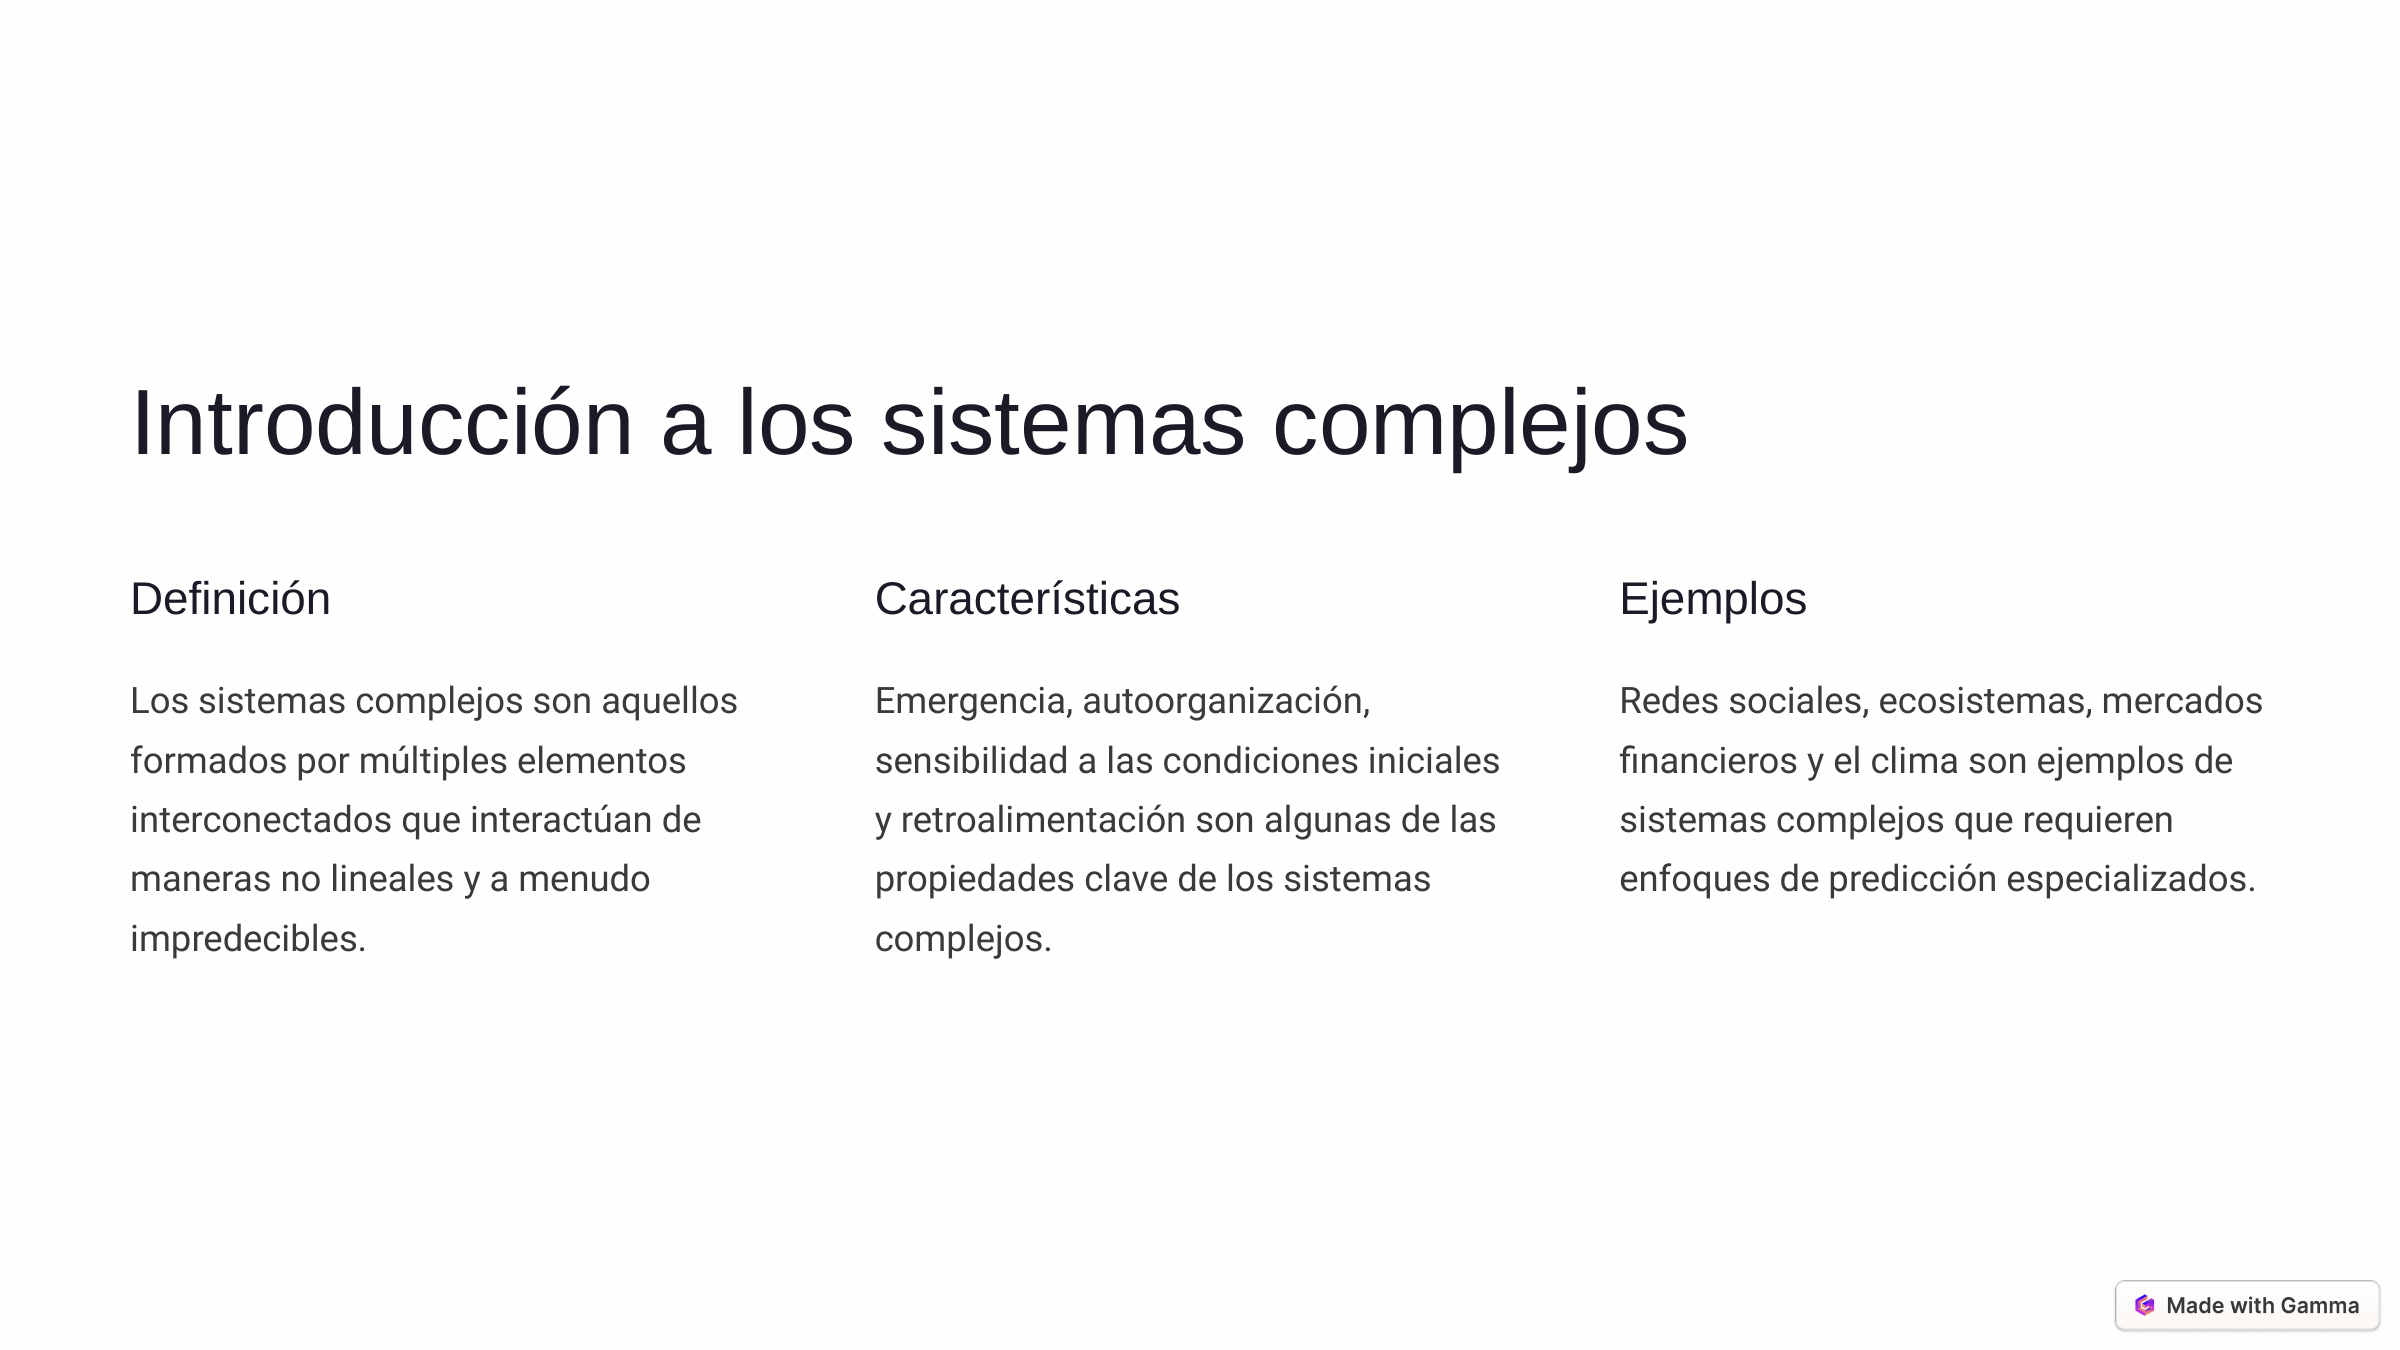

Introducción a los sistemas complejos
Definición
Características
Ejemplos
Los sistemas complejos son aquellos formados por múltiples elementos interconectados que interactúan de maneras no lineales y a menudo impredecibles.
Emergencia, autoorganización, sensibilidad a las condiciones iniciales y retroalimentación son algunas de las propiedades clave de los sistemas complejos.
Redes sociales, ecosistemas, mercados financieros y el clima son ejemplos de sistemas complejos que requieren enfoques de predicción especializados.